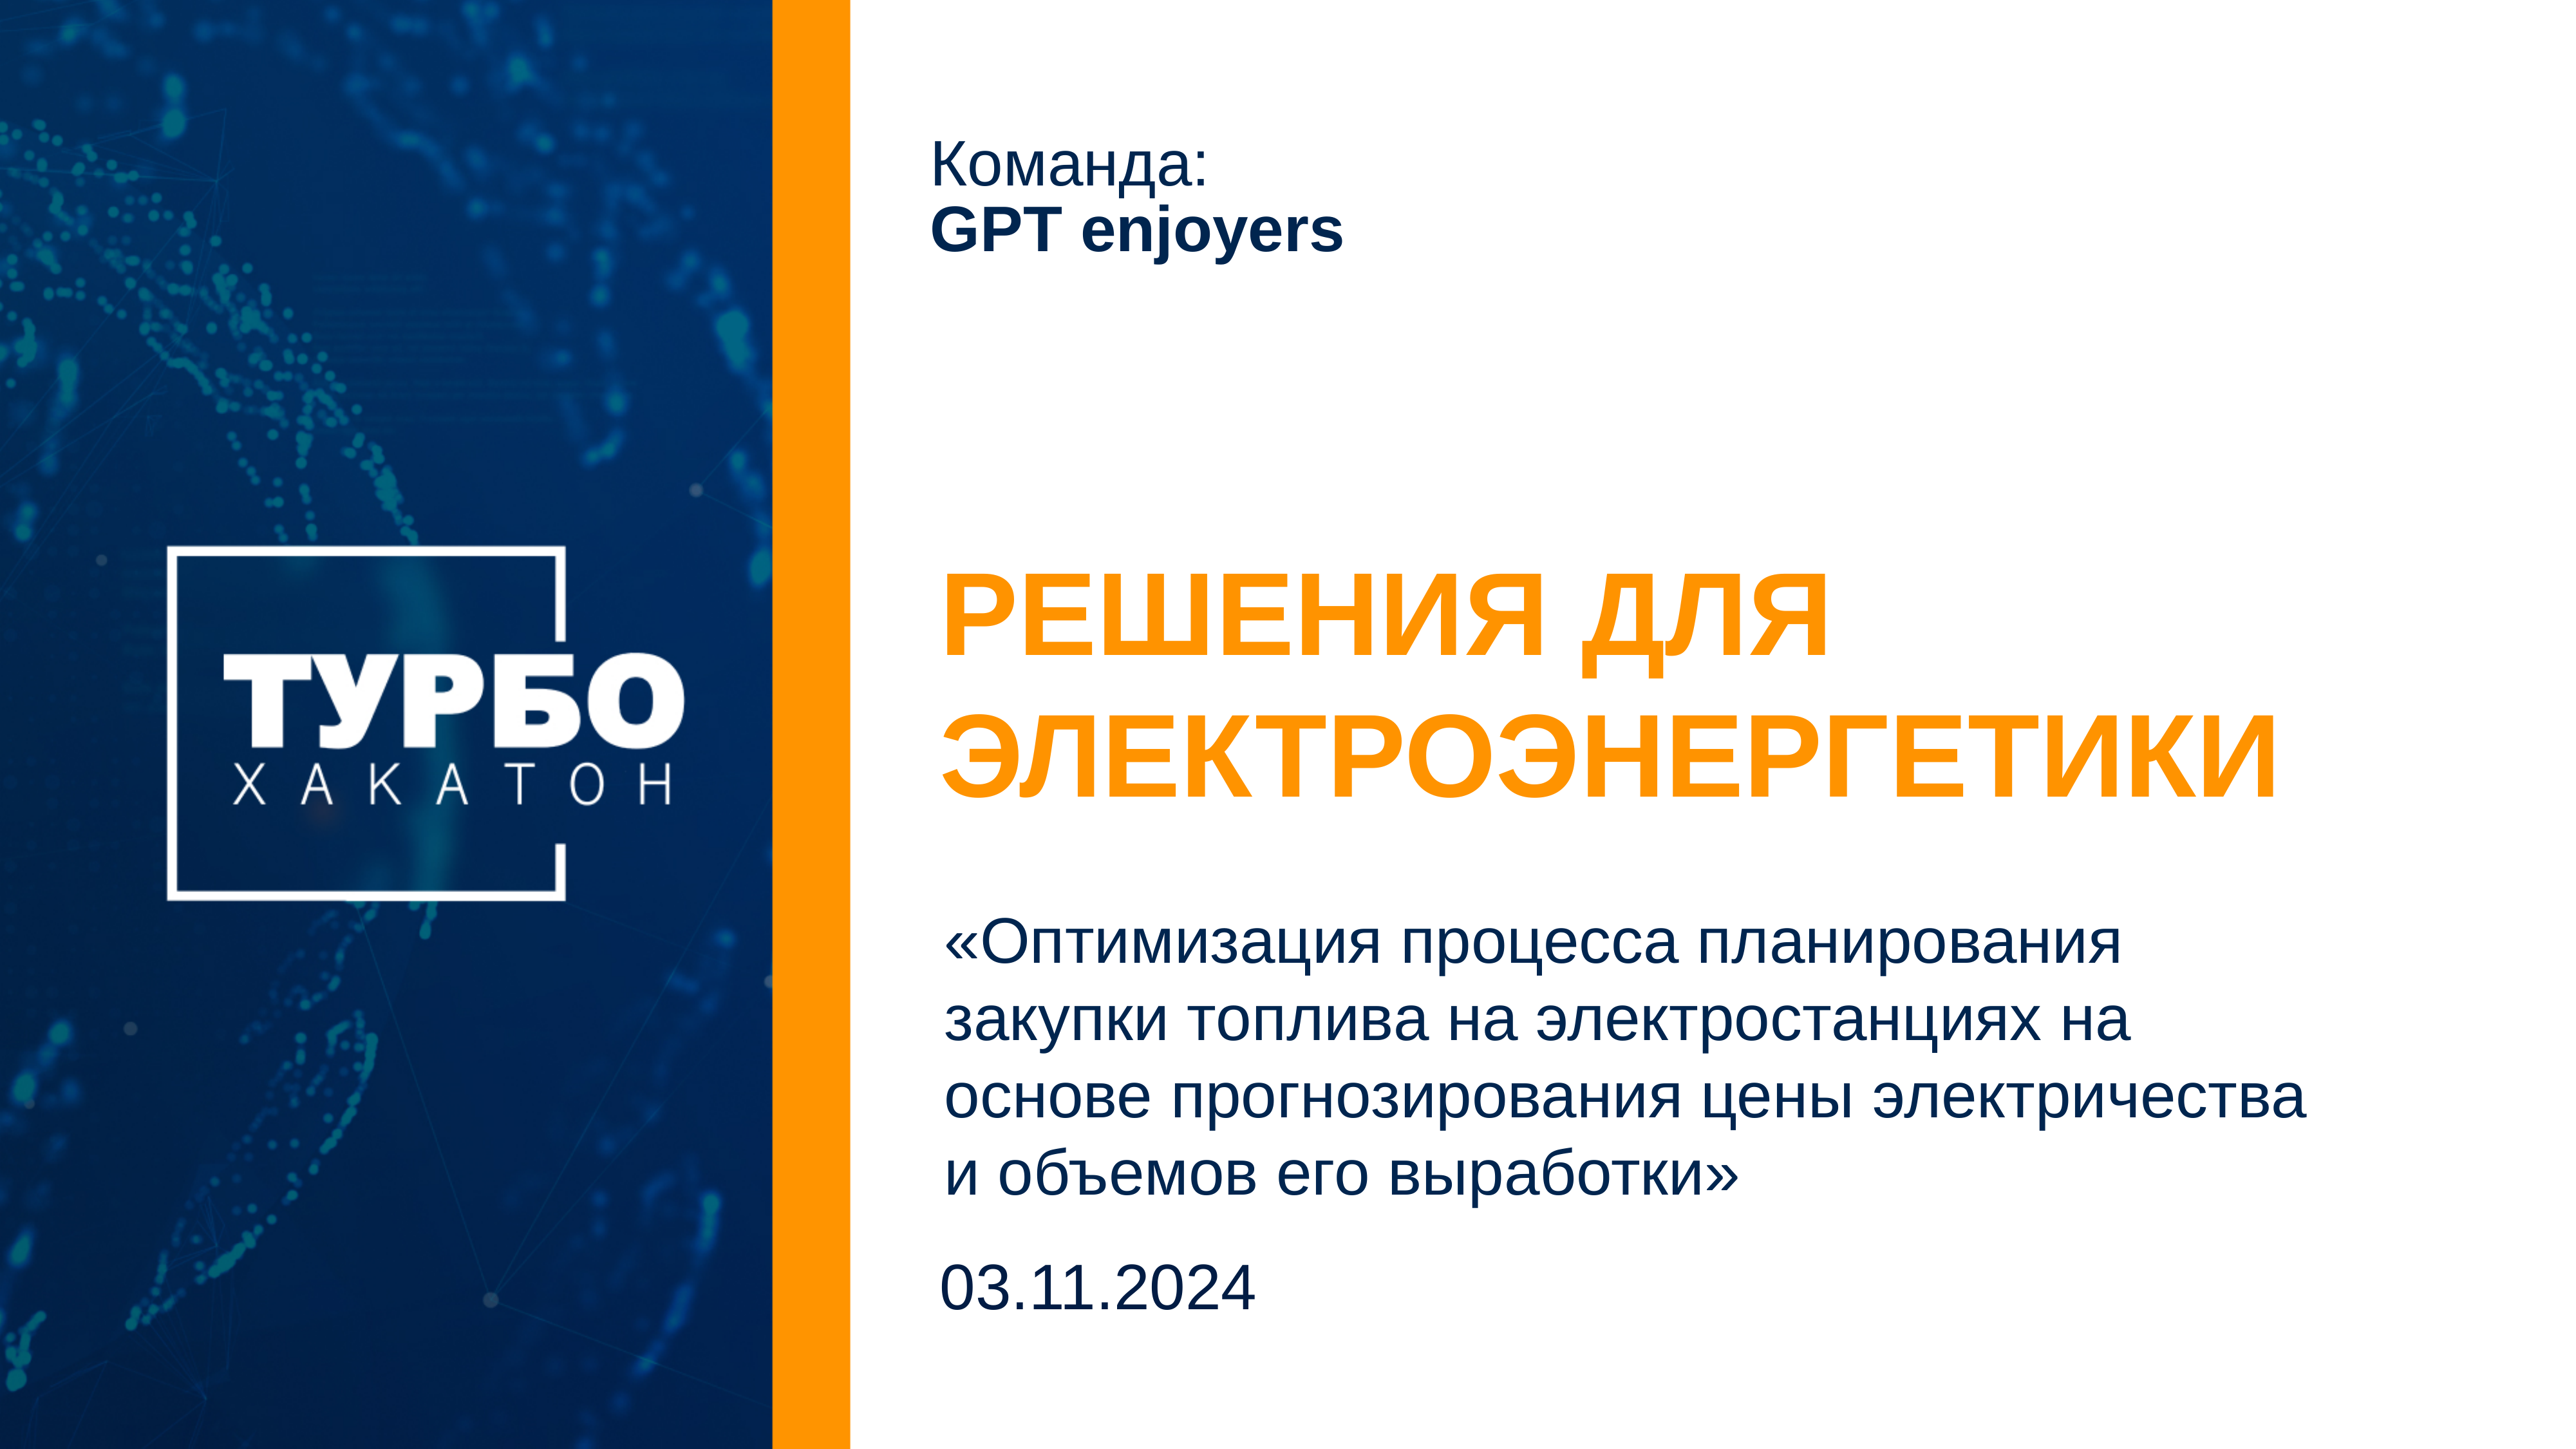

Команда:
GPT enjoyers
РЕШЕНИЯ ДЛЯ ЭЛЕКТРОЭНЕРГЕТИКИ
«Оптимизация процесса планирования закупки топлива на электростанциях на основе прогнозирования цены электричества и объемов его выработки»
03.11.2024